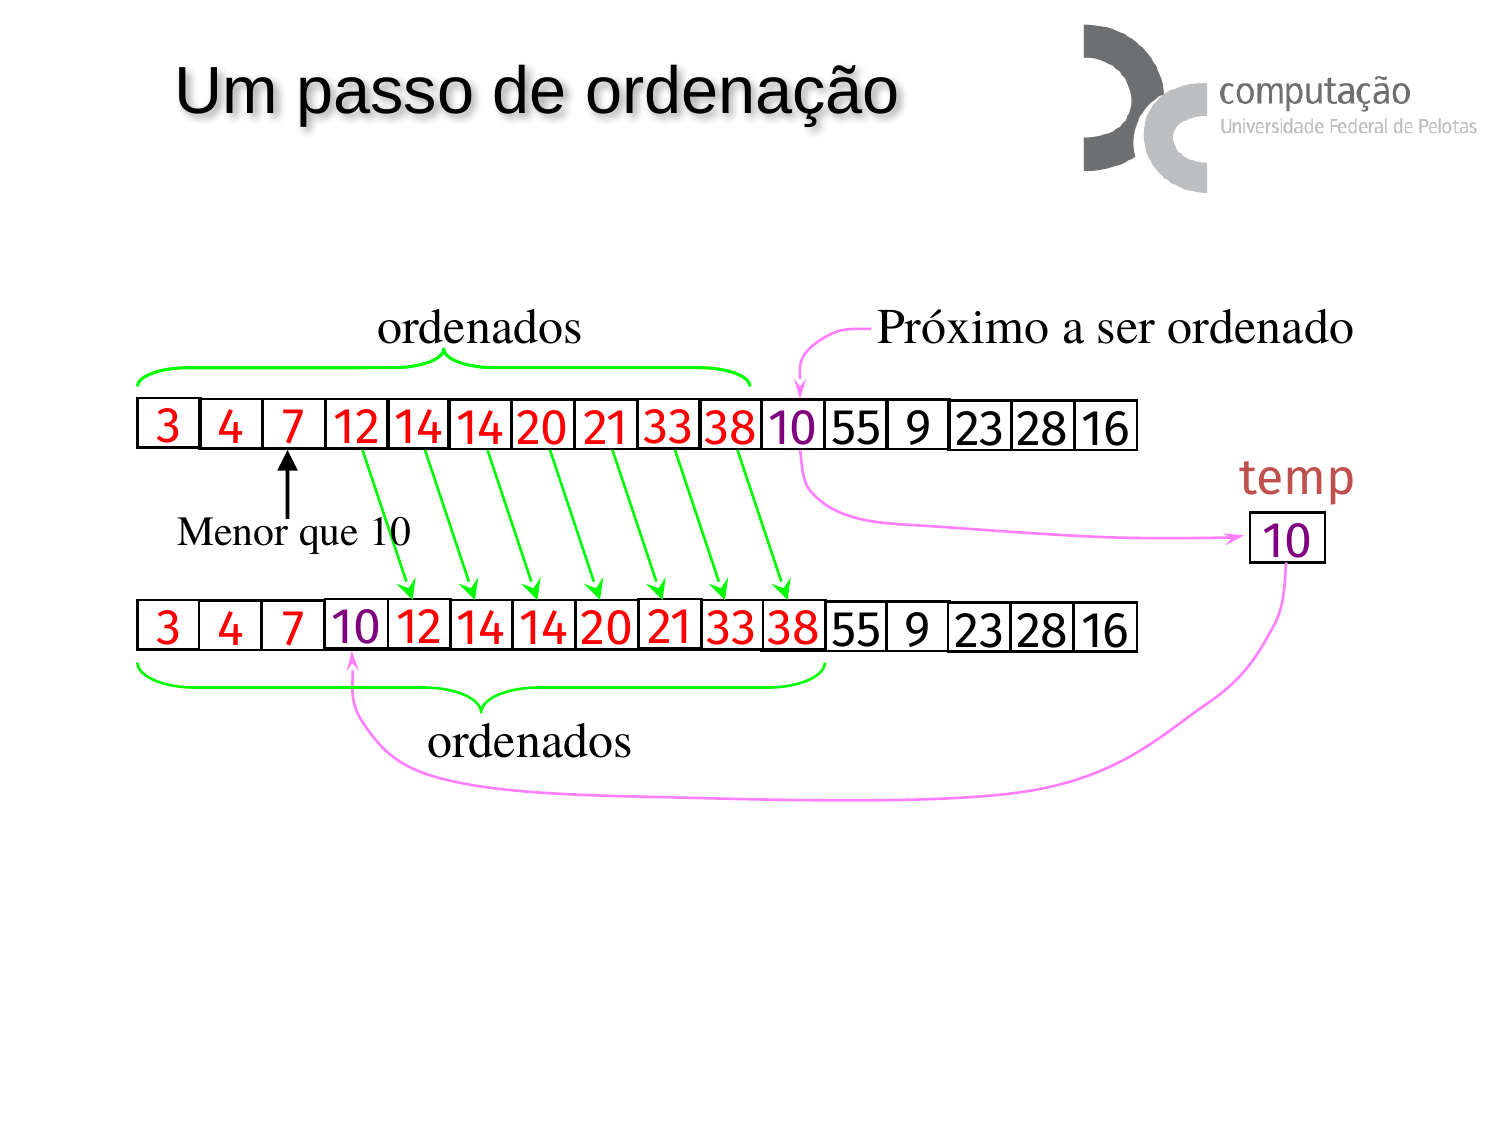

# Um passo de ordenação

ordenados
Próximo a ser ordenado

3
4
7
12
14
33
14
20
21
38
10
55
9
23
28
16
3
4
7
10
55
9
23
28
16
temp

10

12

14

14

20

21

33

38

Menor que 10

10
12
14
33
14
20
21
38

ordenados